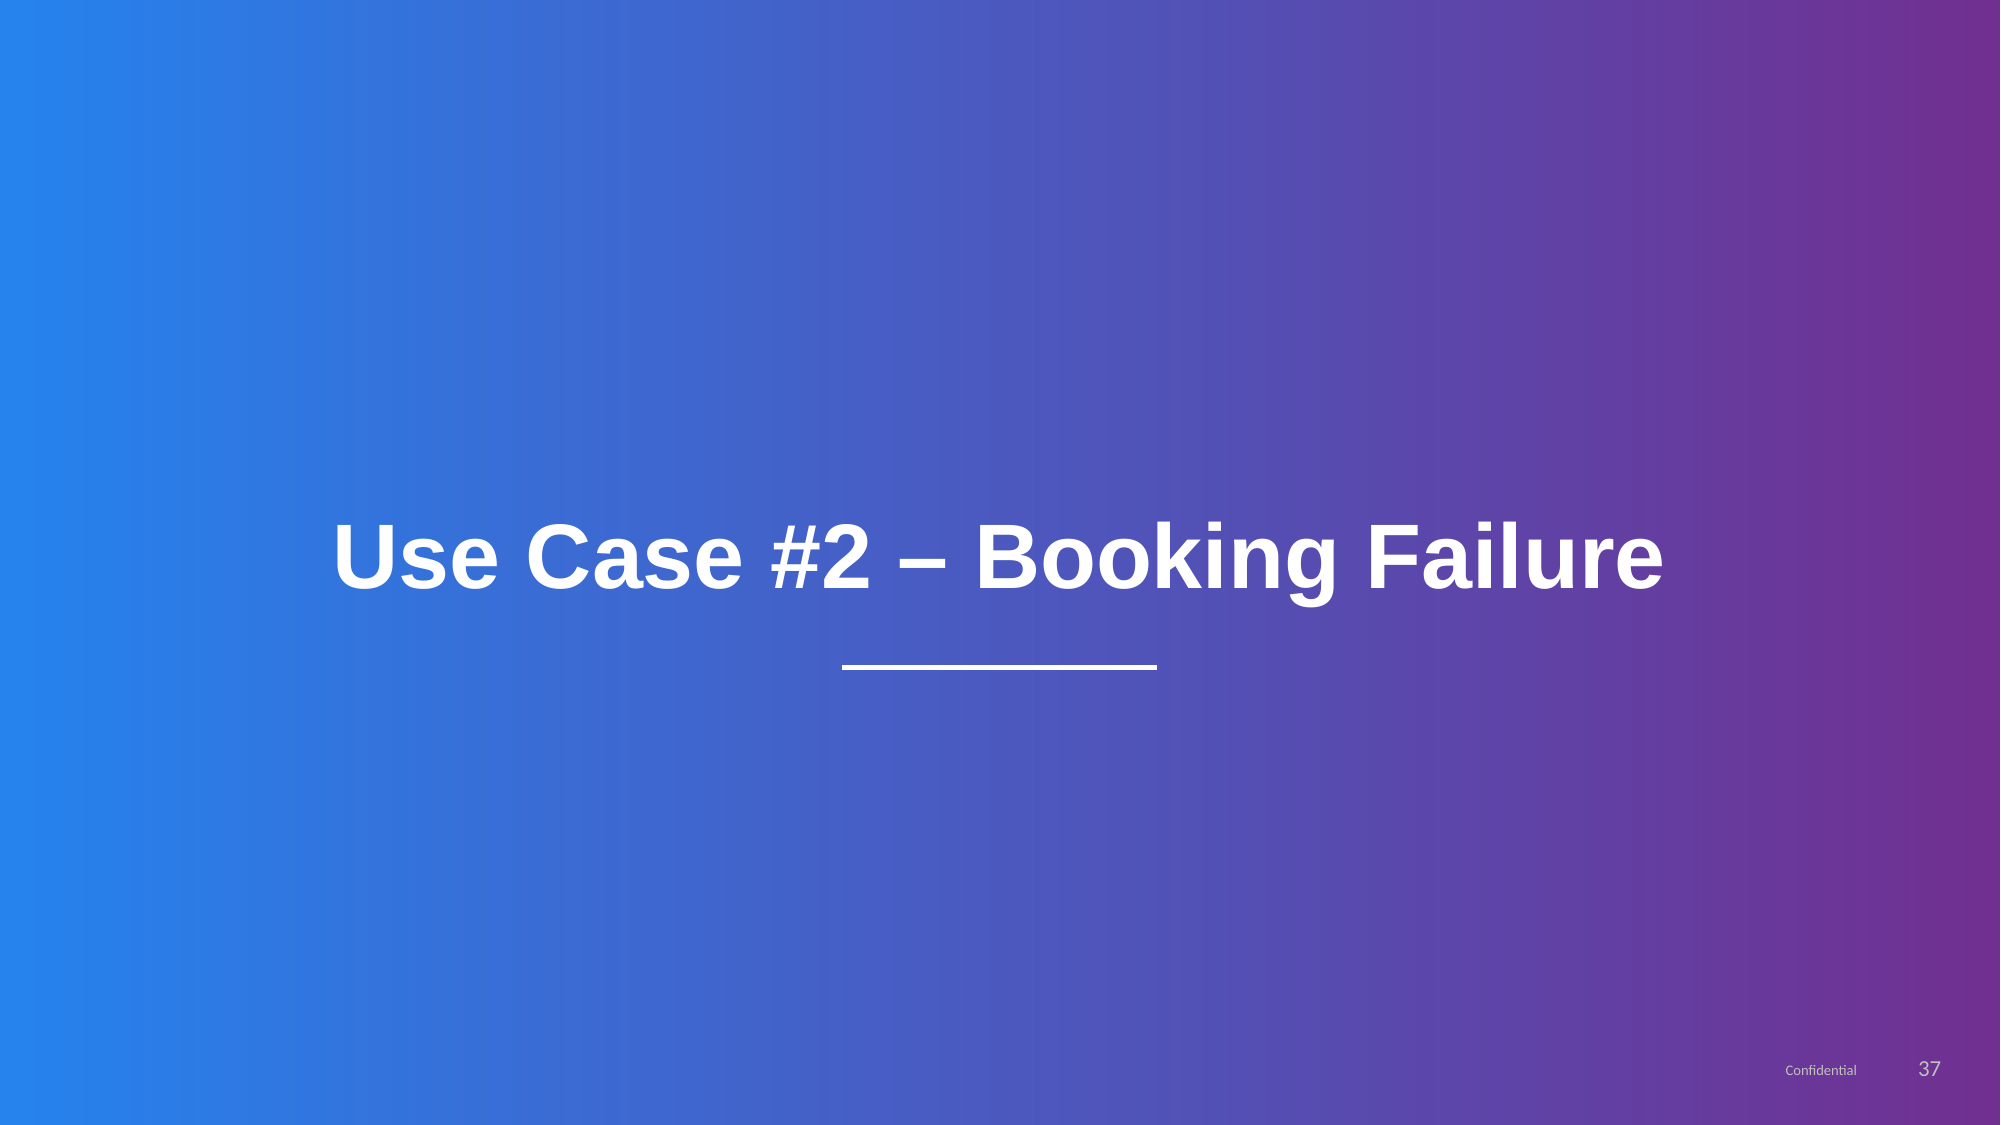

# Use Case #2 – Booking Failure